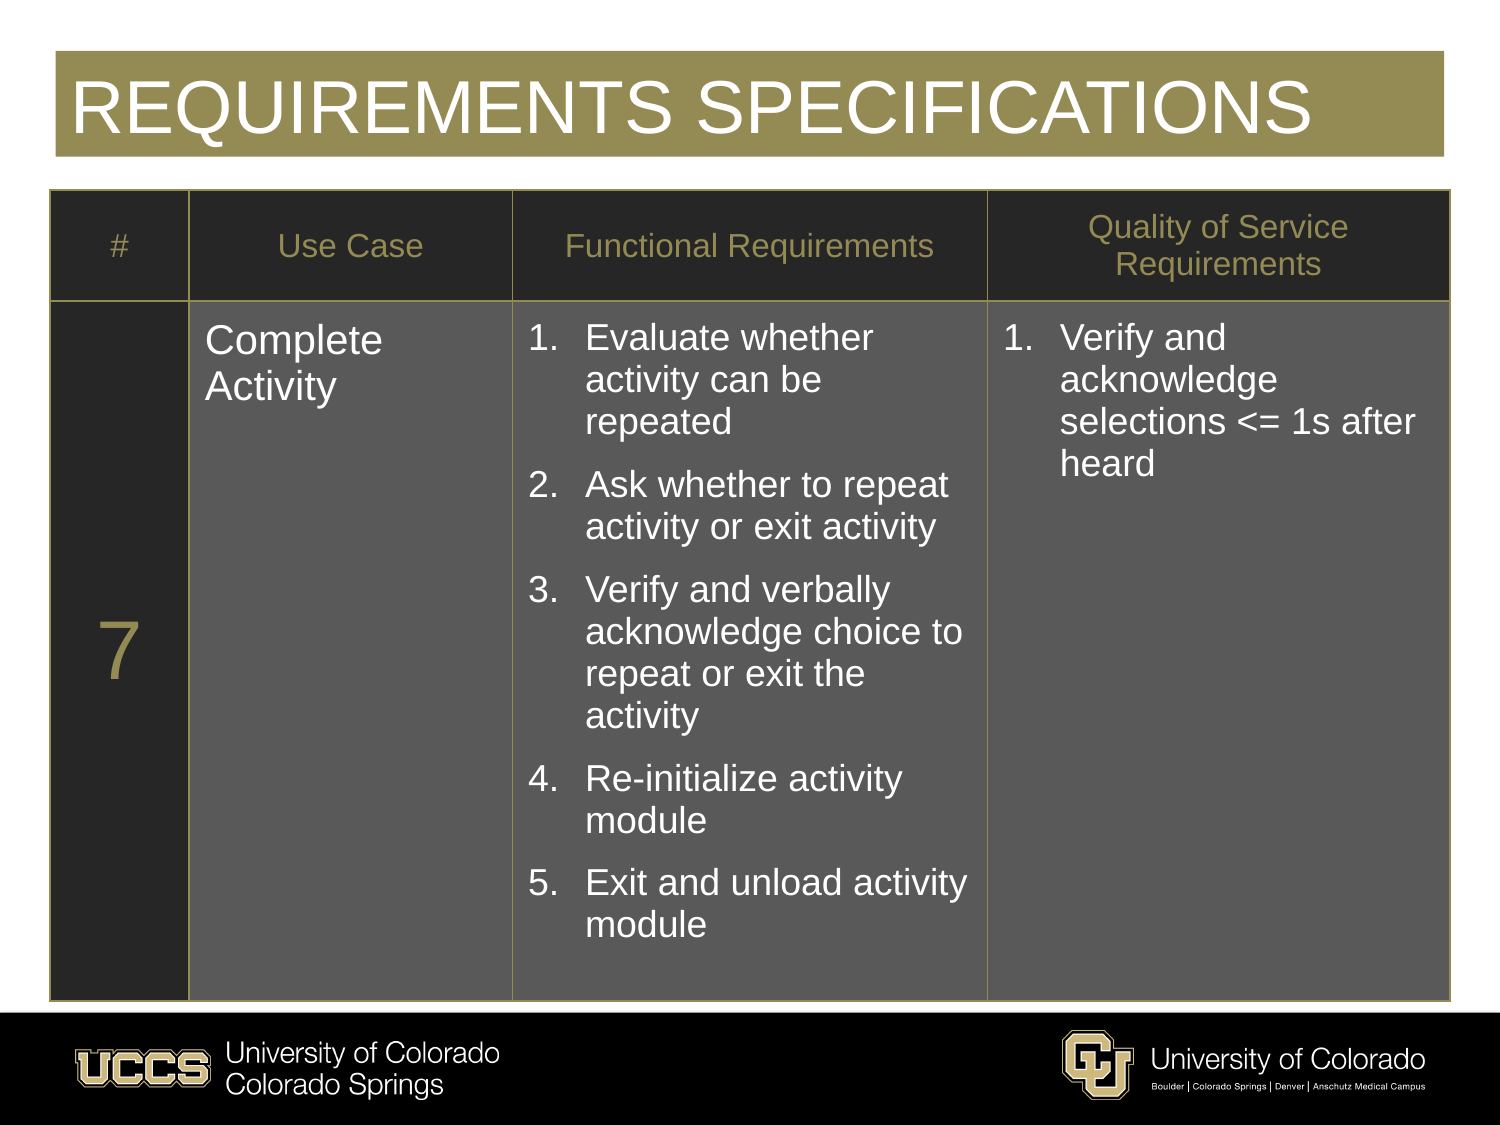

# REQUIREMENTS SPECIFICATIONS
| # | Use Case | Functional Requirements | Quality of Service Requirements |
| --- | --- | --- | --- |
| 7 | Complete Activity | Evaluate whether activity can be repeated Ask whether to repeat activity or exit activity Verify and verbally acknowledge choice to repeat or exit the activity Re-initialize activity module Exit and unload activity module | Verify and acknowledge selections <= 1s after heard |
14